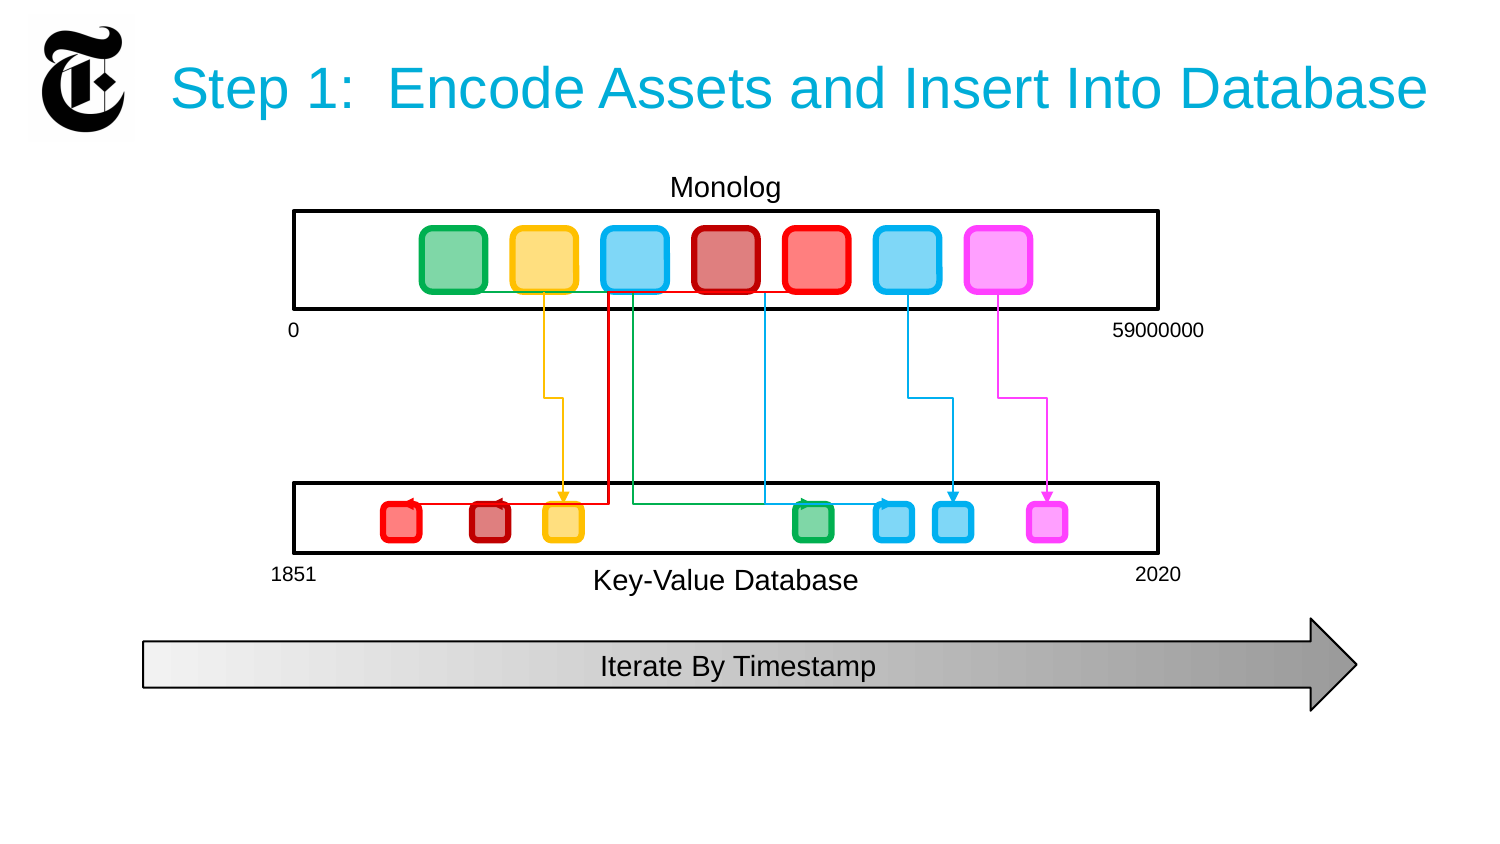

# Step 1:  Encode Assets and Insert Into Database
Monolog

59000000
0

1851
2020
Key-Value Database
Iterate By Timestamp